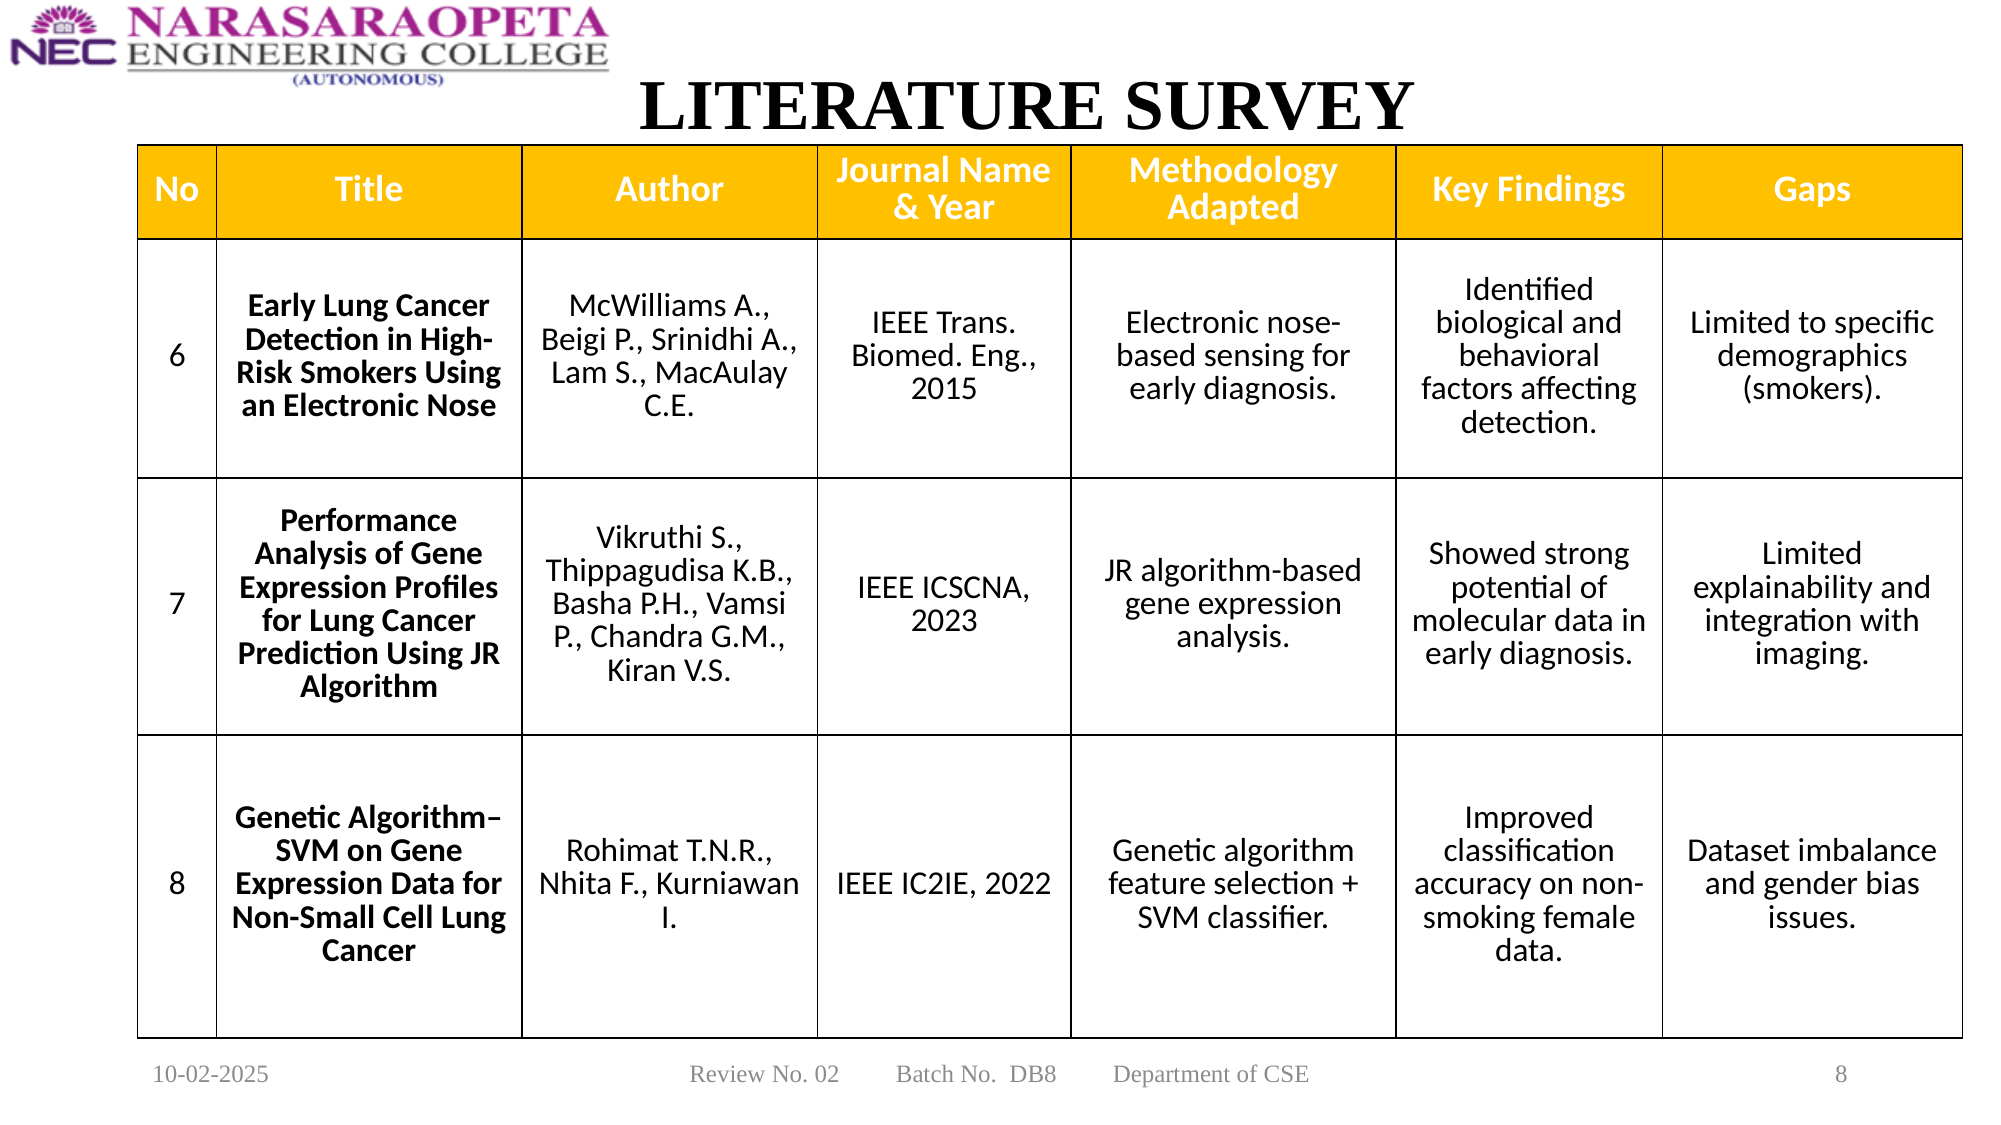

# LITERATURE SURVEY
| No | Title | Author | Journal Name & Year | Methodology Adapted | Key Findings | Gaps |
| --- | --- | --- | --- | --- | --- | --- |
| 6 | Early Lung Cancer Detection in High-Risk Smokers Using an Electronic Nose | McWilliams A., Beigi P., Srinidhi A., Lam S., MacAulay C.E. | IEEE Trans. Biomed. Eng., 2015 | Electronic nose-based sensing for early diagnosis. | Identified biological and behavioral factors affecting detection. | Limited to specific demographics (smokers). |
| 7 | Performance Analysis of Gene Expression Profiles for Lung Cancer Prediction Using JR Algorithm | Vikruthi S., Thippagudisa K.B., Basha P.H., Vamsi P., Chandra G.M., Kiran V.S. | IEEE ICSCNA, 2023 | JR algorithm-based gene expression analysis. | Showed strong potential of molecular data in early diagnosis. | Limited explainability and integration with imaging. |
| 8 | Genetic Algorithm–SVM on Gene Expression Data for Non-Small Cell Lung Cancer | Rohimat T.N.R., Nhita F., Kurniawan I. | IEEE IC2IE, 2022 | Genetic algorithm feature selection + SVM classifier. | Improved classification accuracy on non-smoking female data. | Dataset imbalance and gender bias issues. |

10-02-2025
Review No. 02         Batch No.  DB8         Department of CSE
8